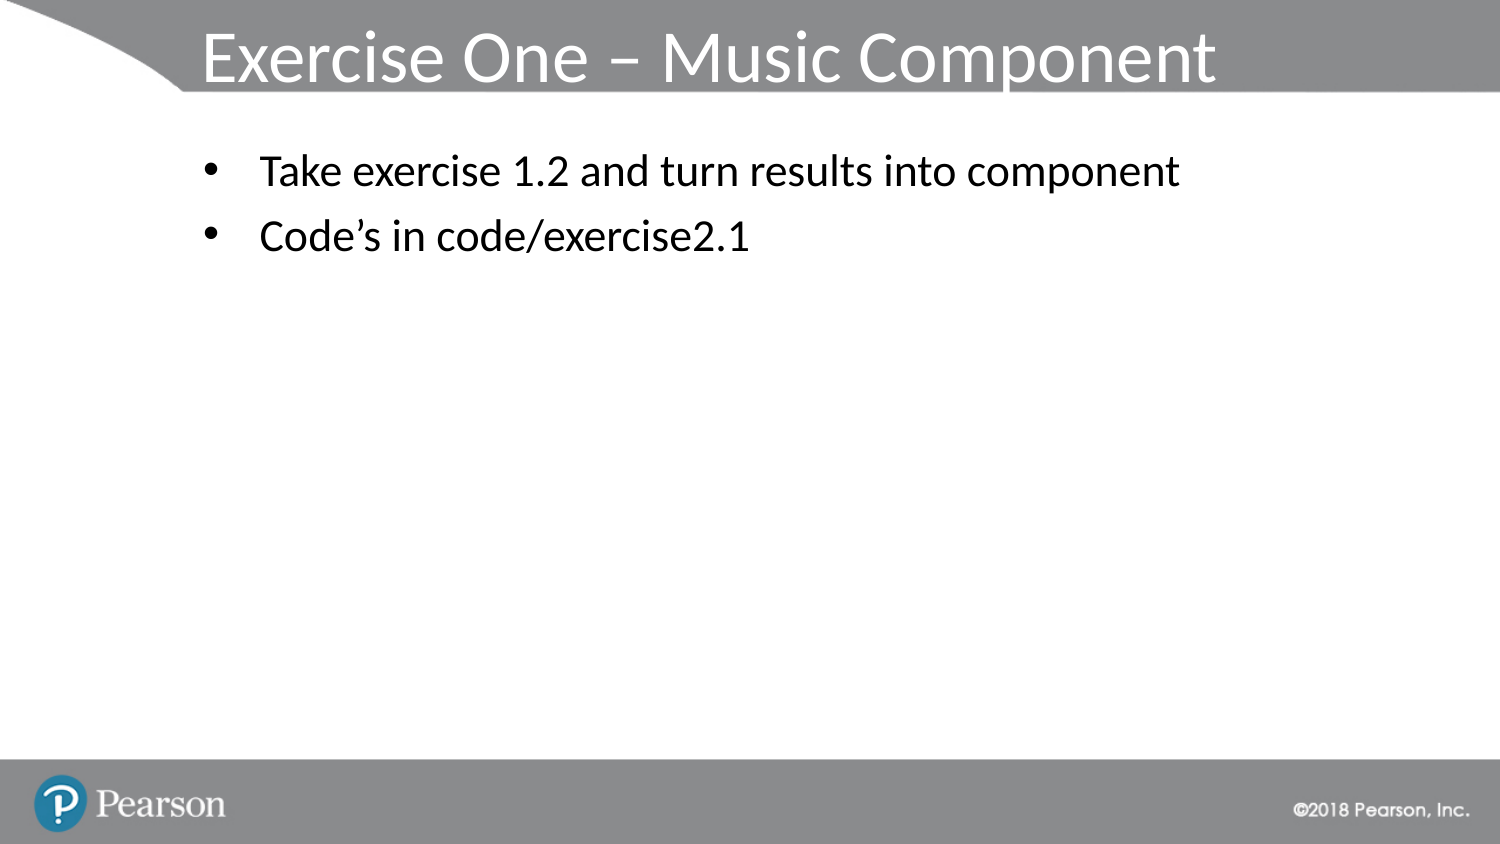

# Exercise One – Music Component
Take exercise 1.2 and turn results into component
Code’s in code/exercise2.1